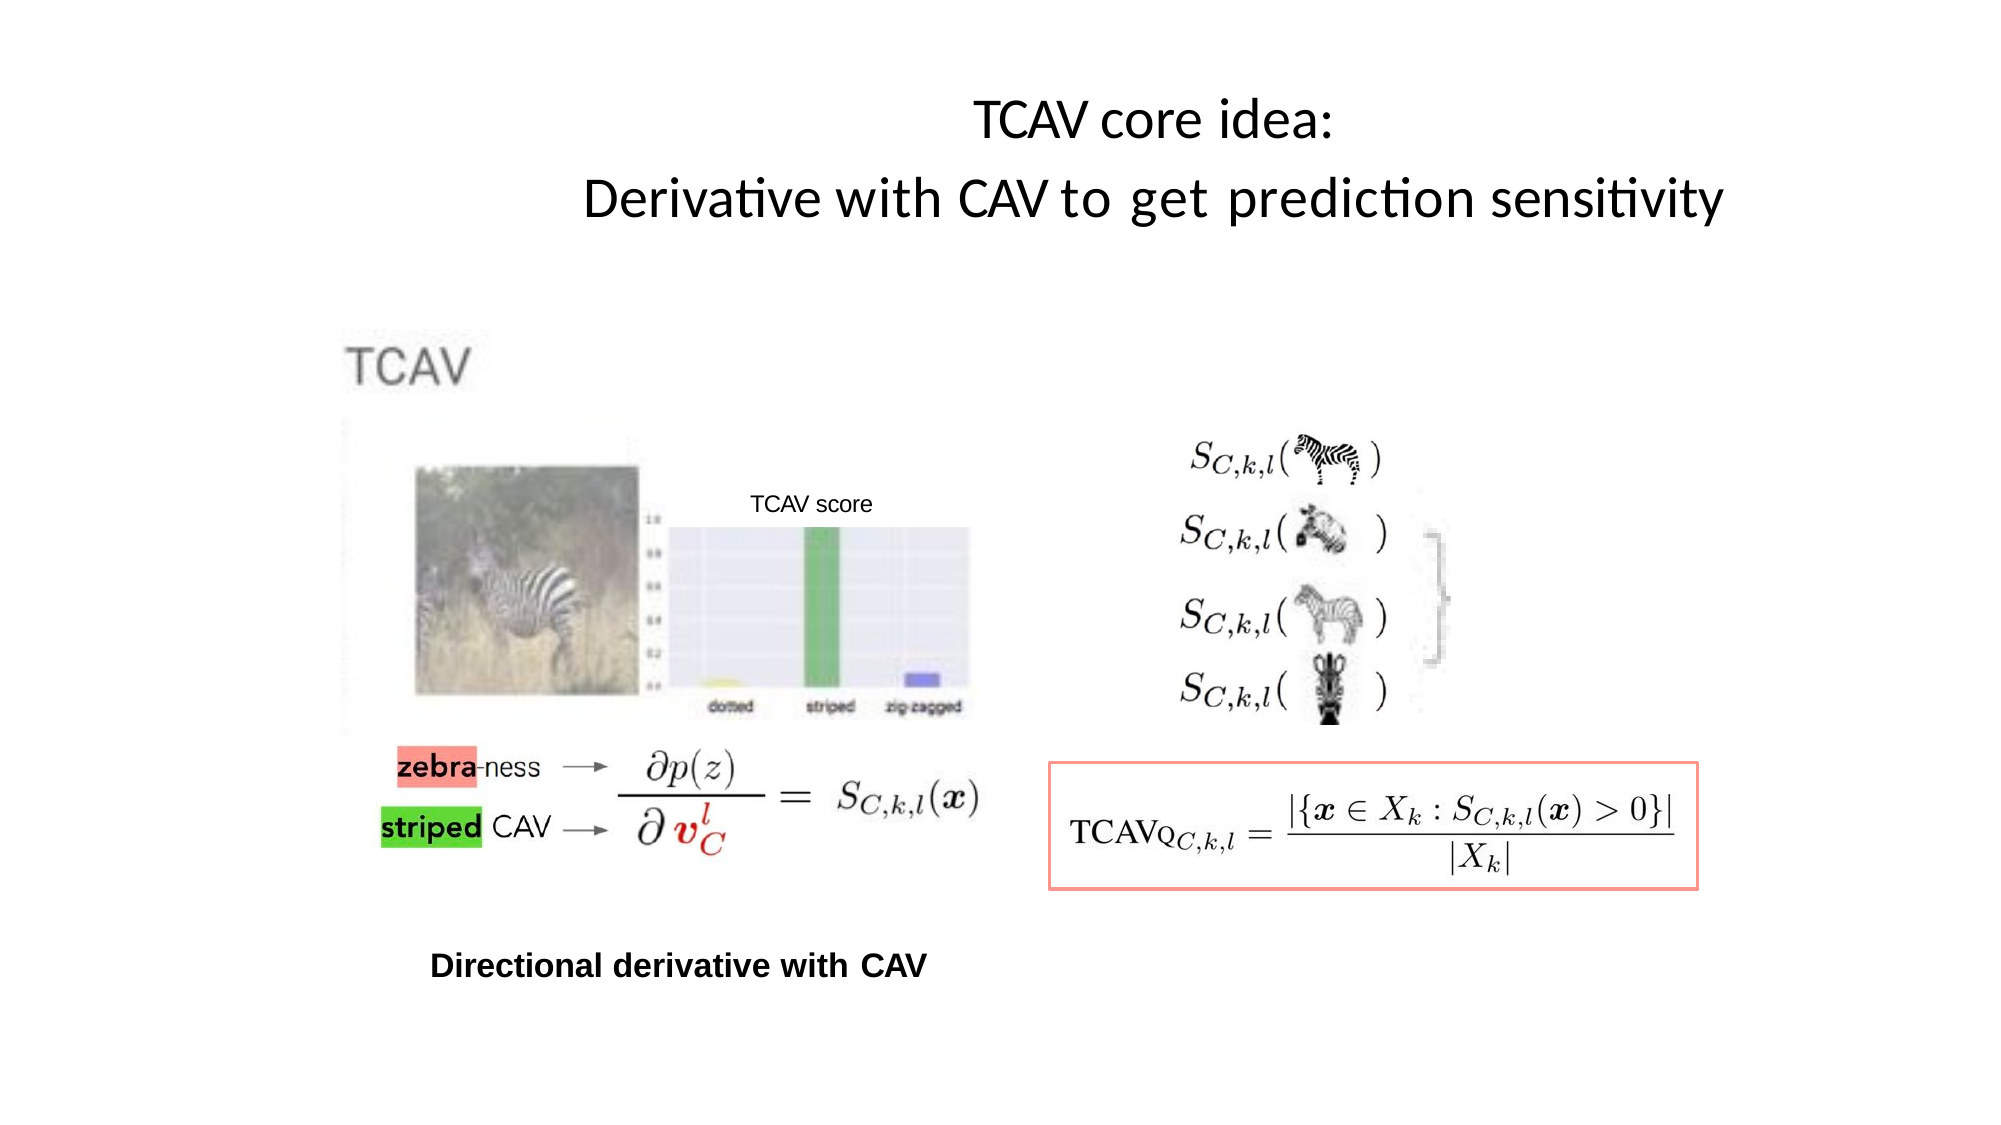

# TCAV core idea:
Derivative with CAV to get prediction sensitivity

TCAV score

striped CAV
Directional derivative with CAV
38